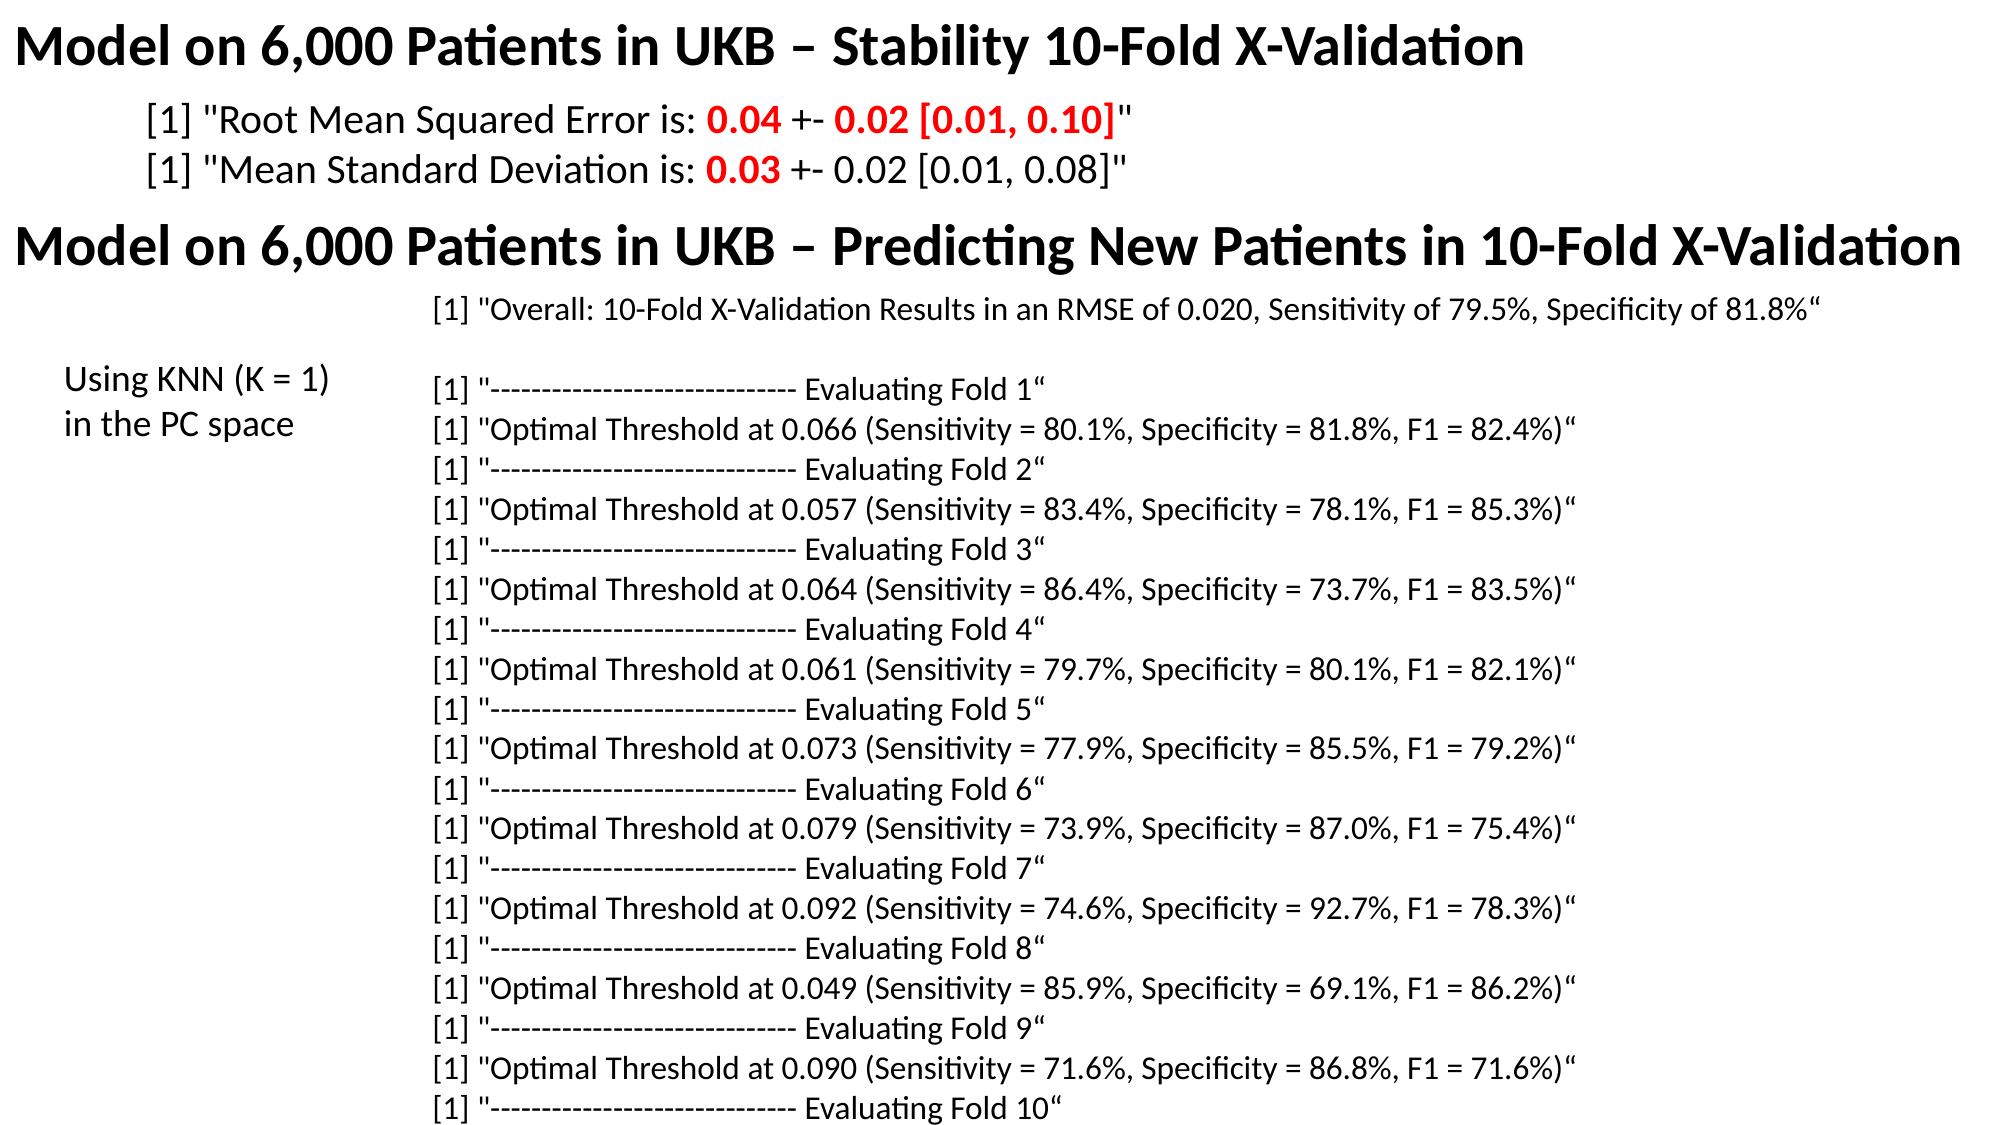

Model on 6,000 Patients in UKB – Stability 10-Fold X-Validation
[1] "Root Mean Squared Error is: 0.04 +- 0.02 [0.01, 0.10]"
[1] "Mean Standard Deviation is: 0.03 +- 0.02 [0.01, 0.08]"
Model on 6,000 Patients in UKB – Predicting New Patients in 10-Fold X-Validation
[1] "Overall: 10-Fold X-Validation Results in an RMSE of 0.020, Sensitivity of 79.5%, Specificity of 81.8%“

[1] "------------------------------ Evaluating Fold 1“
[1] "Optimal Threshold at 0.066 (Sensitivity = 80.1%, Specificity = 81.8%, F1 = 82.4%)“
[1] "------------------------------ Evaluating Fold 2“
[1] "Optimal Threshold at 0.057 (Sensitivity = 83.4%, Specificity = 78.1%, F1 = 85.3%)“
[1] "------------------------------ Evaluating Fold 3“
[1] "Optimal Threshold at 0.064 (Sensitivity = 86.4%, Specificity = 73.7%, F1 = 83.5%)“
[1] "------------------------------ Evaluating Fold 4“
[1] "Optimal Threshold at 0.061 (Sensitivity = 79.7%, Specificity = 80.1%, F1 = 82.1%)“
[1] "------------------------------ Evaluating Fold 5“
[1] "Optimal Threshold at 0.073 (Sensitivity = 77.9%, Specificity = 85.5%, F1 = 79.2%)“
[1] "------------------------------ Evaluating Fold 6“
[1] "Optimal Threshold at 0.079 (Sensitivity = 73.9%, Specificity = 87.0%, F1 = 75.4%)“
[1] "------------------------------ Evaluating Fold 7“
[1] "Optimal Threshold at 0.092 (Sensitivity = 74.6%, Specificity = 92.7%, F1 = 78.3%)“
[1] "------------------------------ Evaluating Fold 8“
[1] "Optimal Threshold at 0.049 (Sensitivity = 85.9%, Specificity = 69.1%, F1 = 86.2%)“
[1] "------------------------------ Evaluating Fold 9“
[1] "Optimal Threshold at 0.090 (Sensitivity = 71.6%, Specificity = 86.8%, F1 = 71.6%)“
[1] "------------------------------ Evaluating Fold 10“
[1] "Optimal Threshold at 0.065 (Sensitivity = 82.2%, Specificity = 83.4%, F1 = 85.0%)“

[1] "Mean by Group:"
Group.1   err   		knn_dist1
0 	0.01850807 	0.119252542
1	0.01192587 	0.023886133
2 	0.06016968 	0.20777069
Using KNN (K = 1) in the PC space